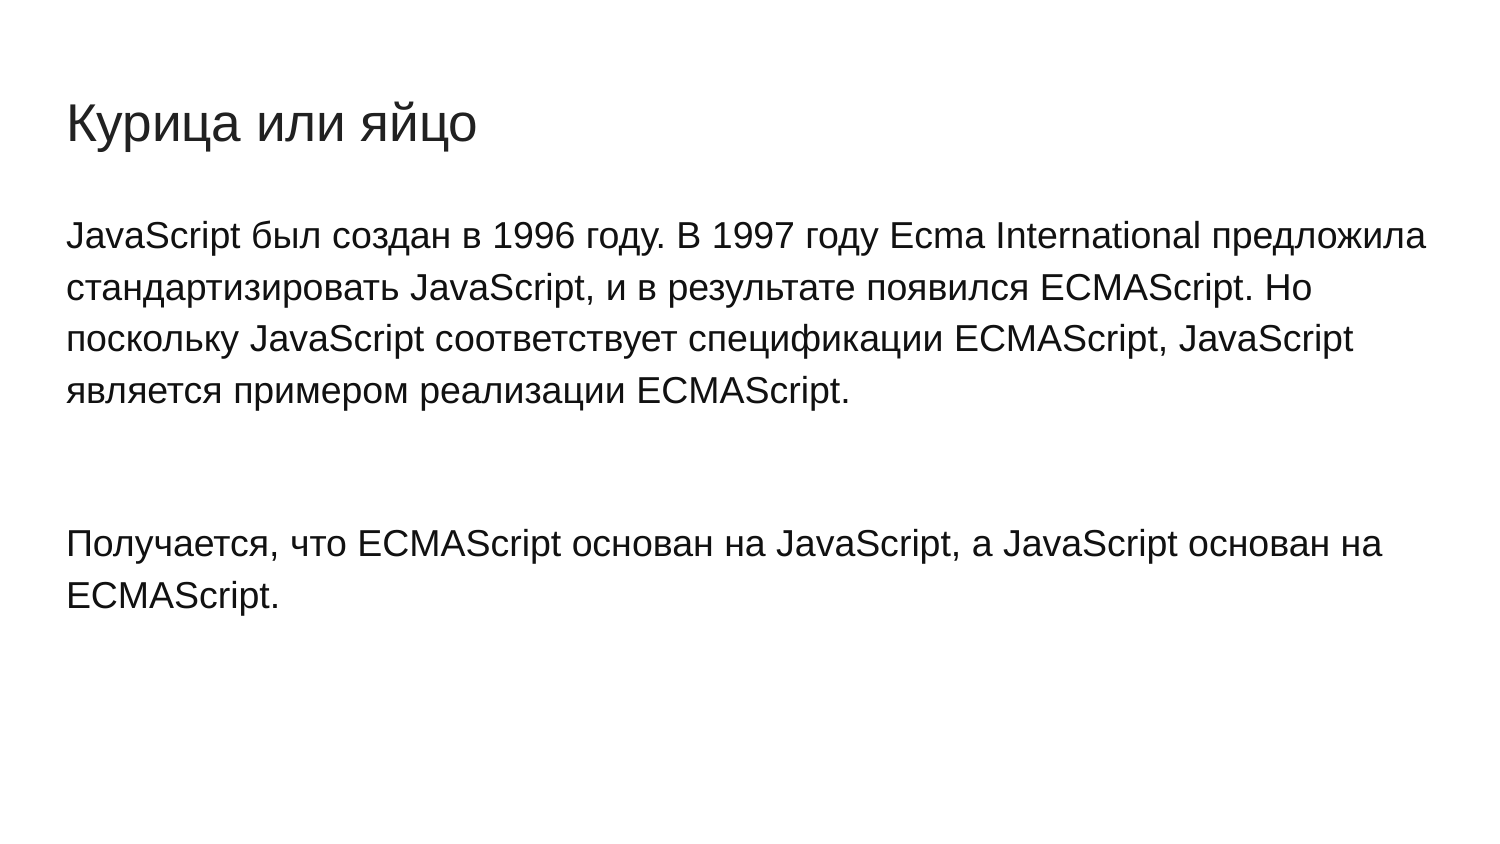

# Курица или яйцо
JavaScript был создан в 1996 году. В 1997 году Ecma International предложила стандартизировать JavaScript, и в результате появился ECMAScript. Но поскольку JavaScript соответствует спецификации ECMAScript, JavaScript является примером реализации ECMAScript.

Получается, что ECMAScript основан на JavaScript, а JavaScript основан на ECMAScript.